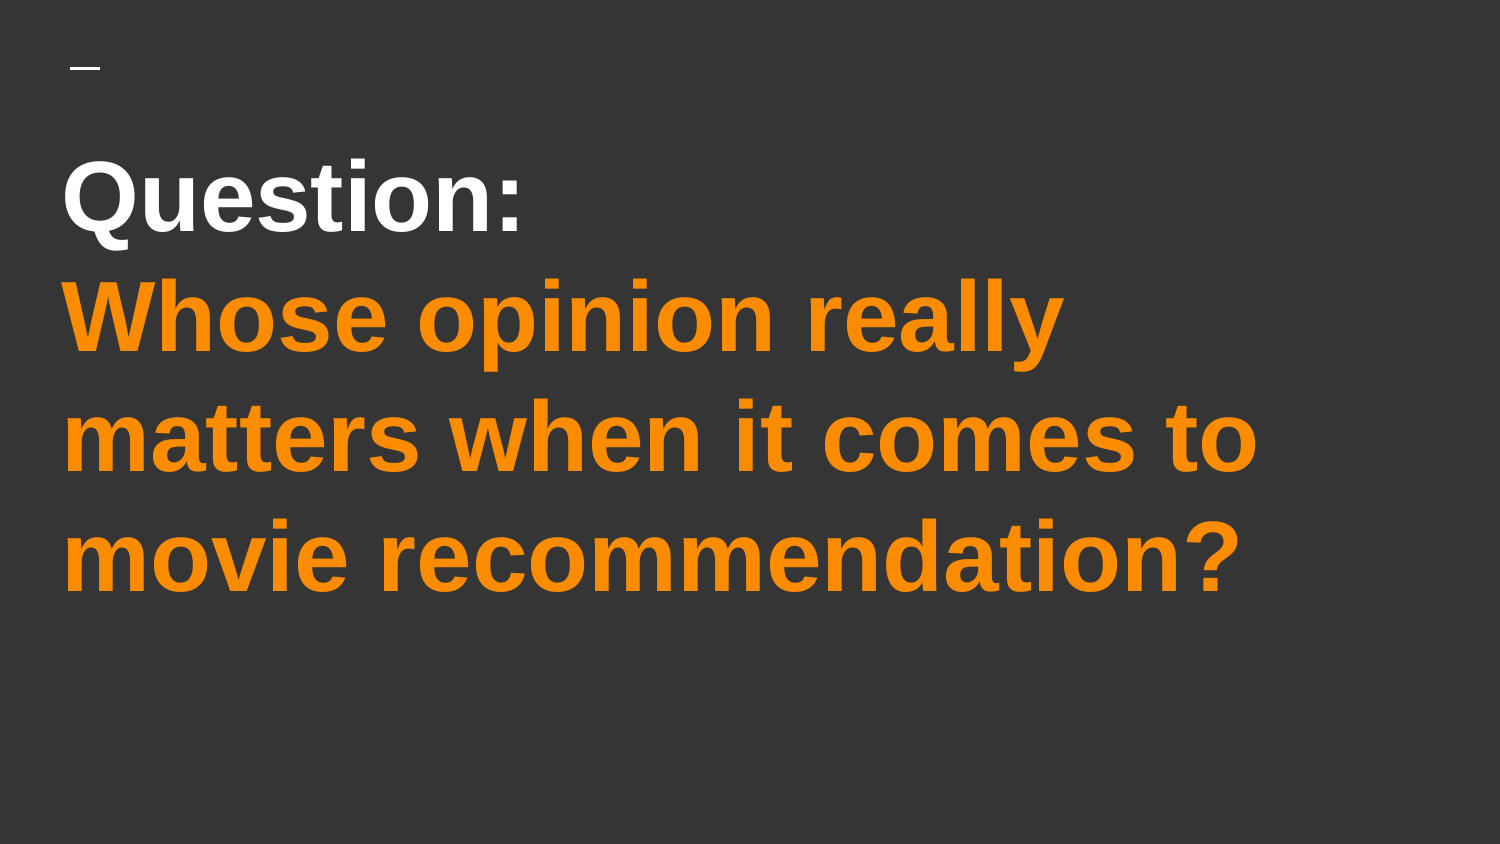

# Question:
Whose opinion really matters when it comes to movie recommendation?